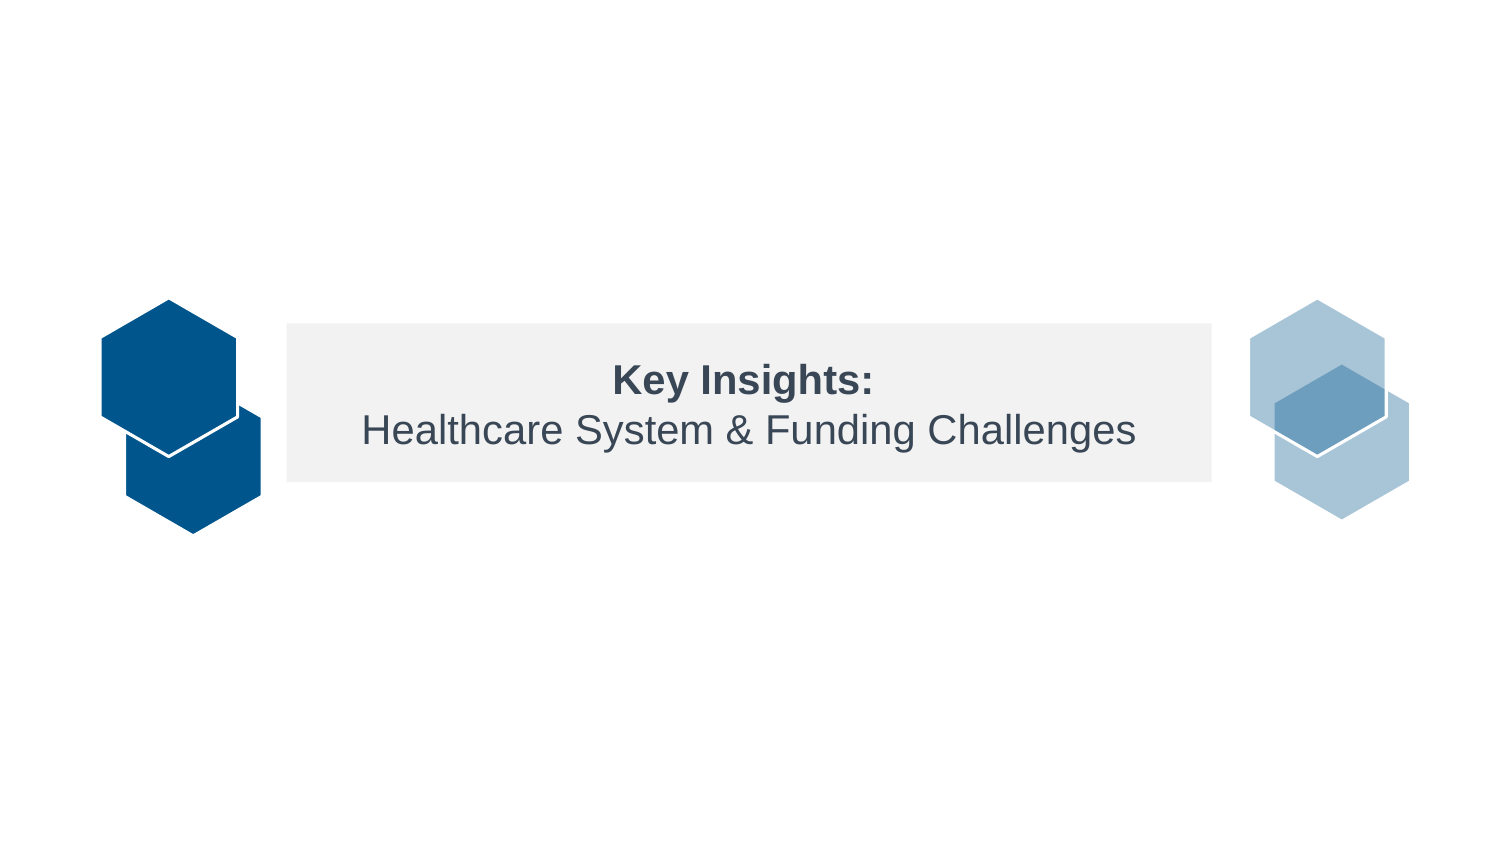

# Key Insights: Healthcare System & Funding Challenges